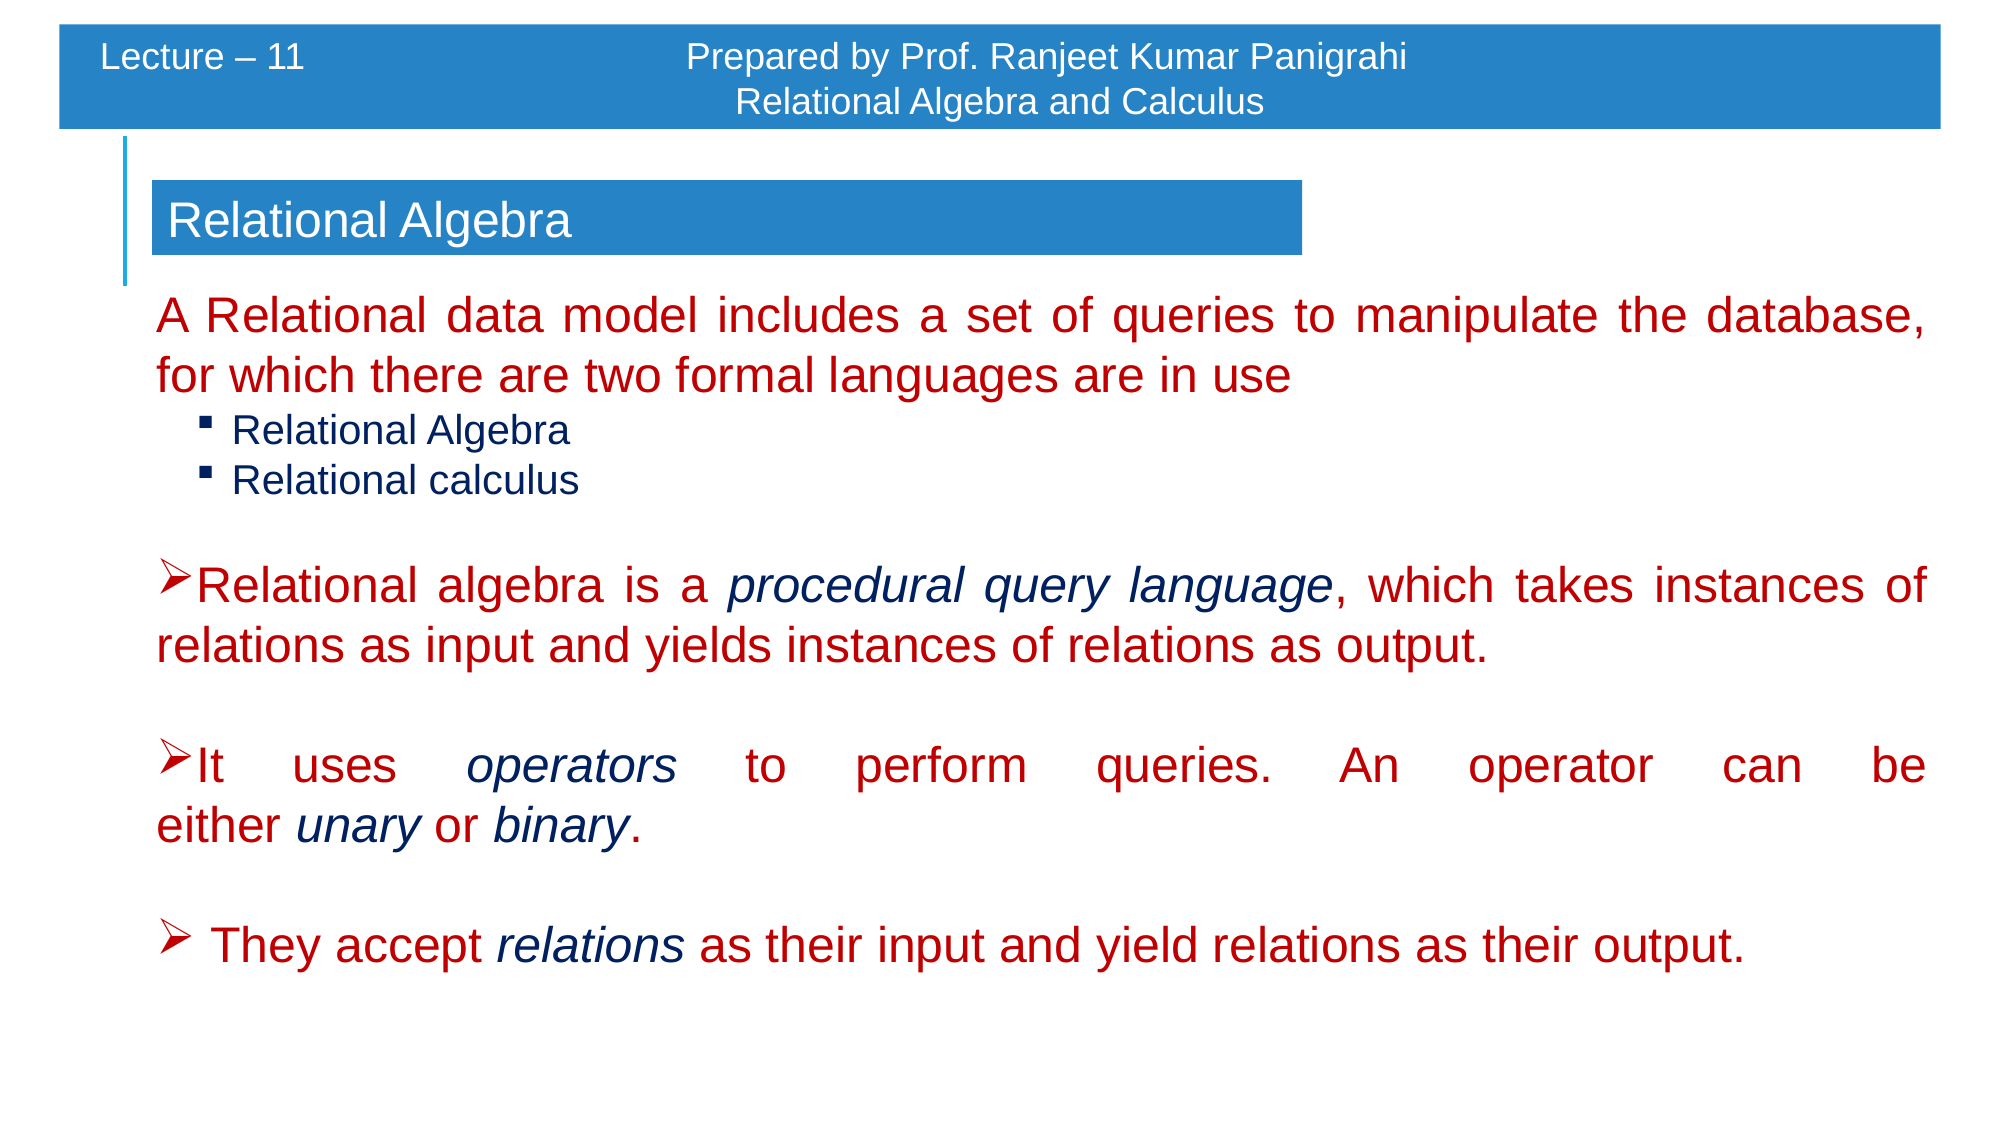

Lecture – 11 		             Prepared by Prof. Ranjeet Kumar Panigrahi				Relational Algebra and Calculus
Relational Algebra
A Relational data model includes a set of queries to manipulate the database, for which there are two formal languages are in use
Relational Algebra
Relational calculus

Relational algebra is a procedural query language, which takes instances of relations as input and yields instances of relations as output.

It uses operators to perform queries. An operator can be either unary or binary.

 They accept relations as their input and yield relations as their output.